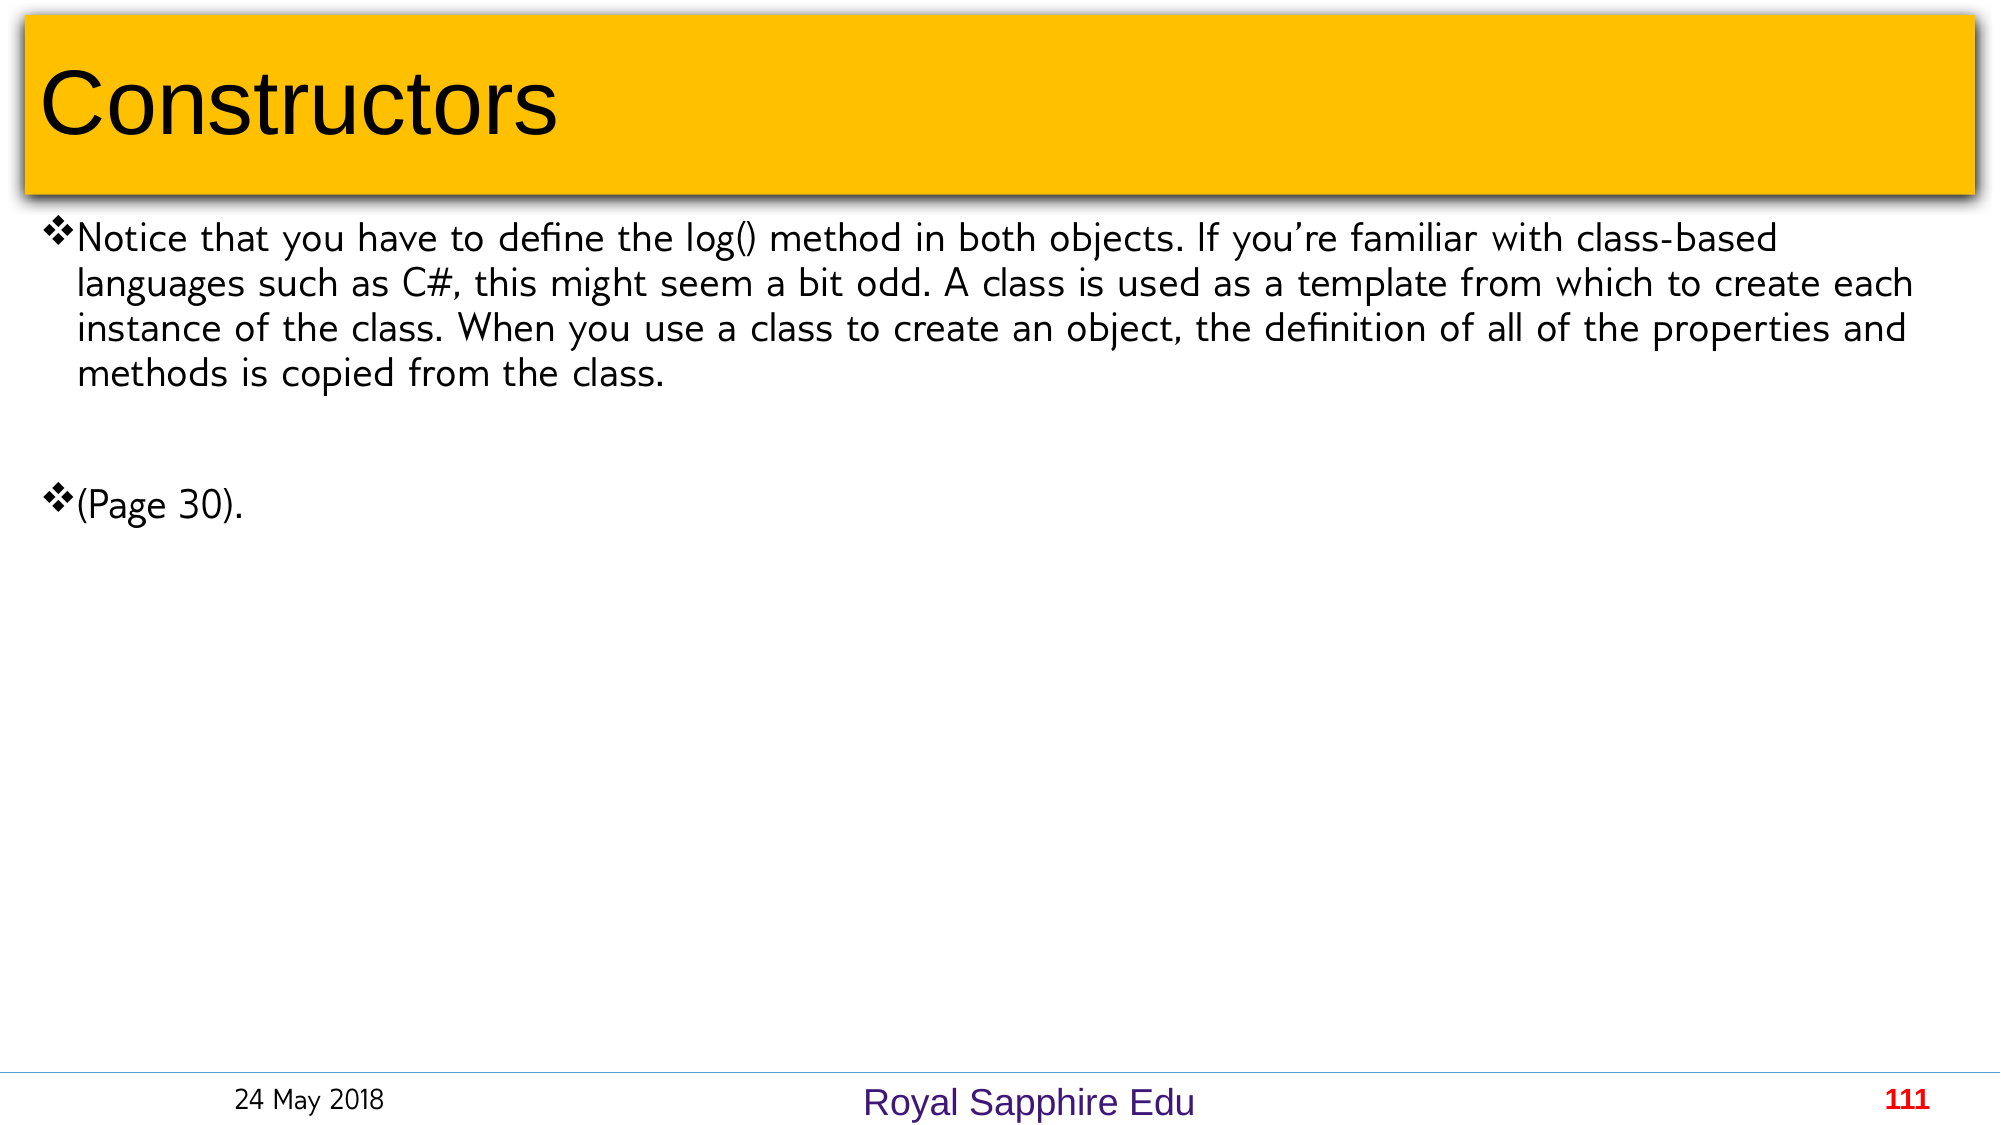

# Constructors
Notice that you have to define the log() method in both objects. If you’re familiar with class-based languages such as C#, this might seem a bit odd. A class is used as a template from which to create each instance of the class. When you use a class to create an object, the definition of all of the properties and methods is copied from the class.

(Page 30).
24 May 2018
111